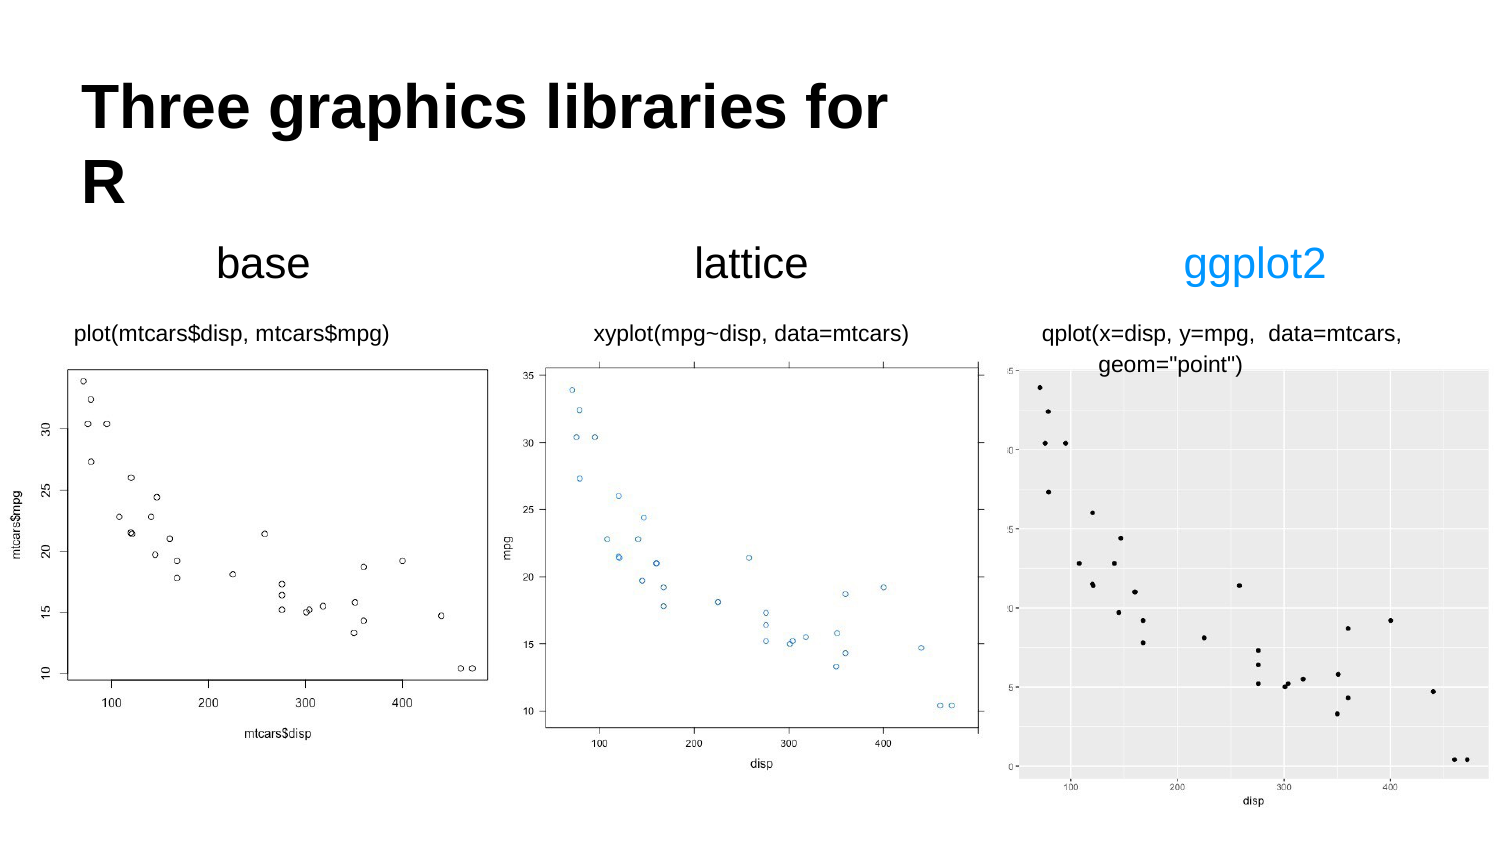

Three graphics libraries for R
ggplot2
qplot(x=disp, y=mpg,  data=mtcars, geom="point")
base
plot(mtcars$disp, mtcars$mpg)
lattice
xyplot(mpg~disp, data=mtcars)